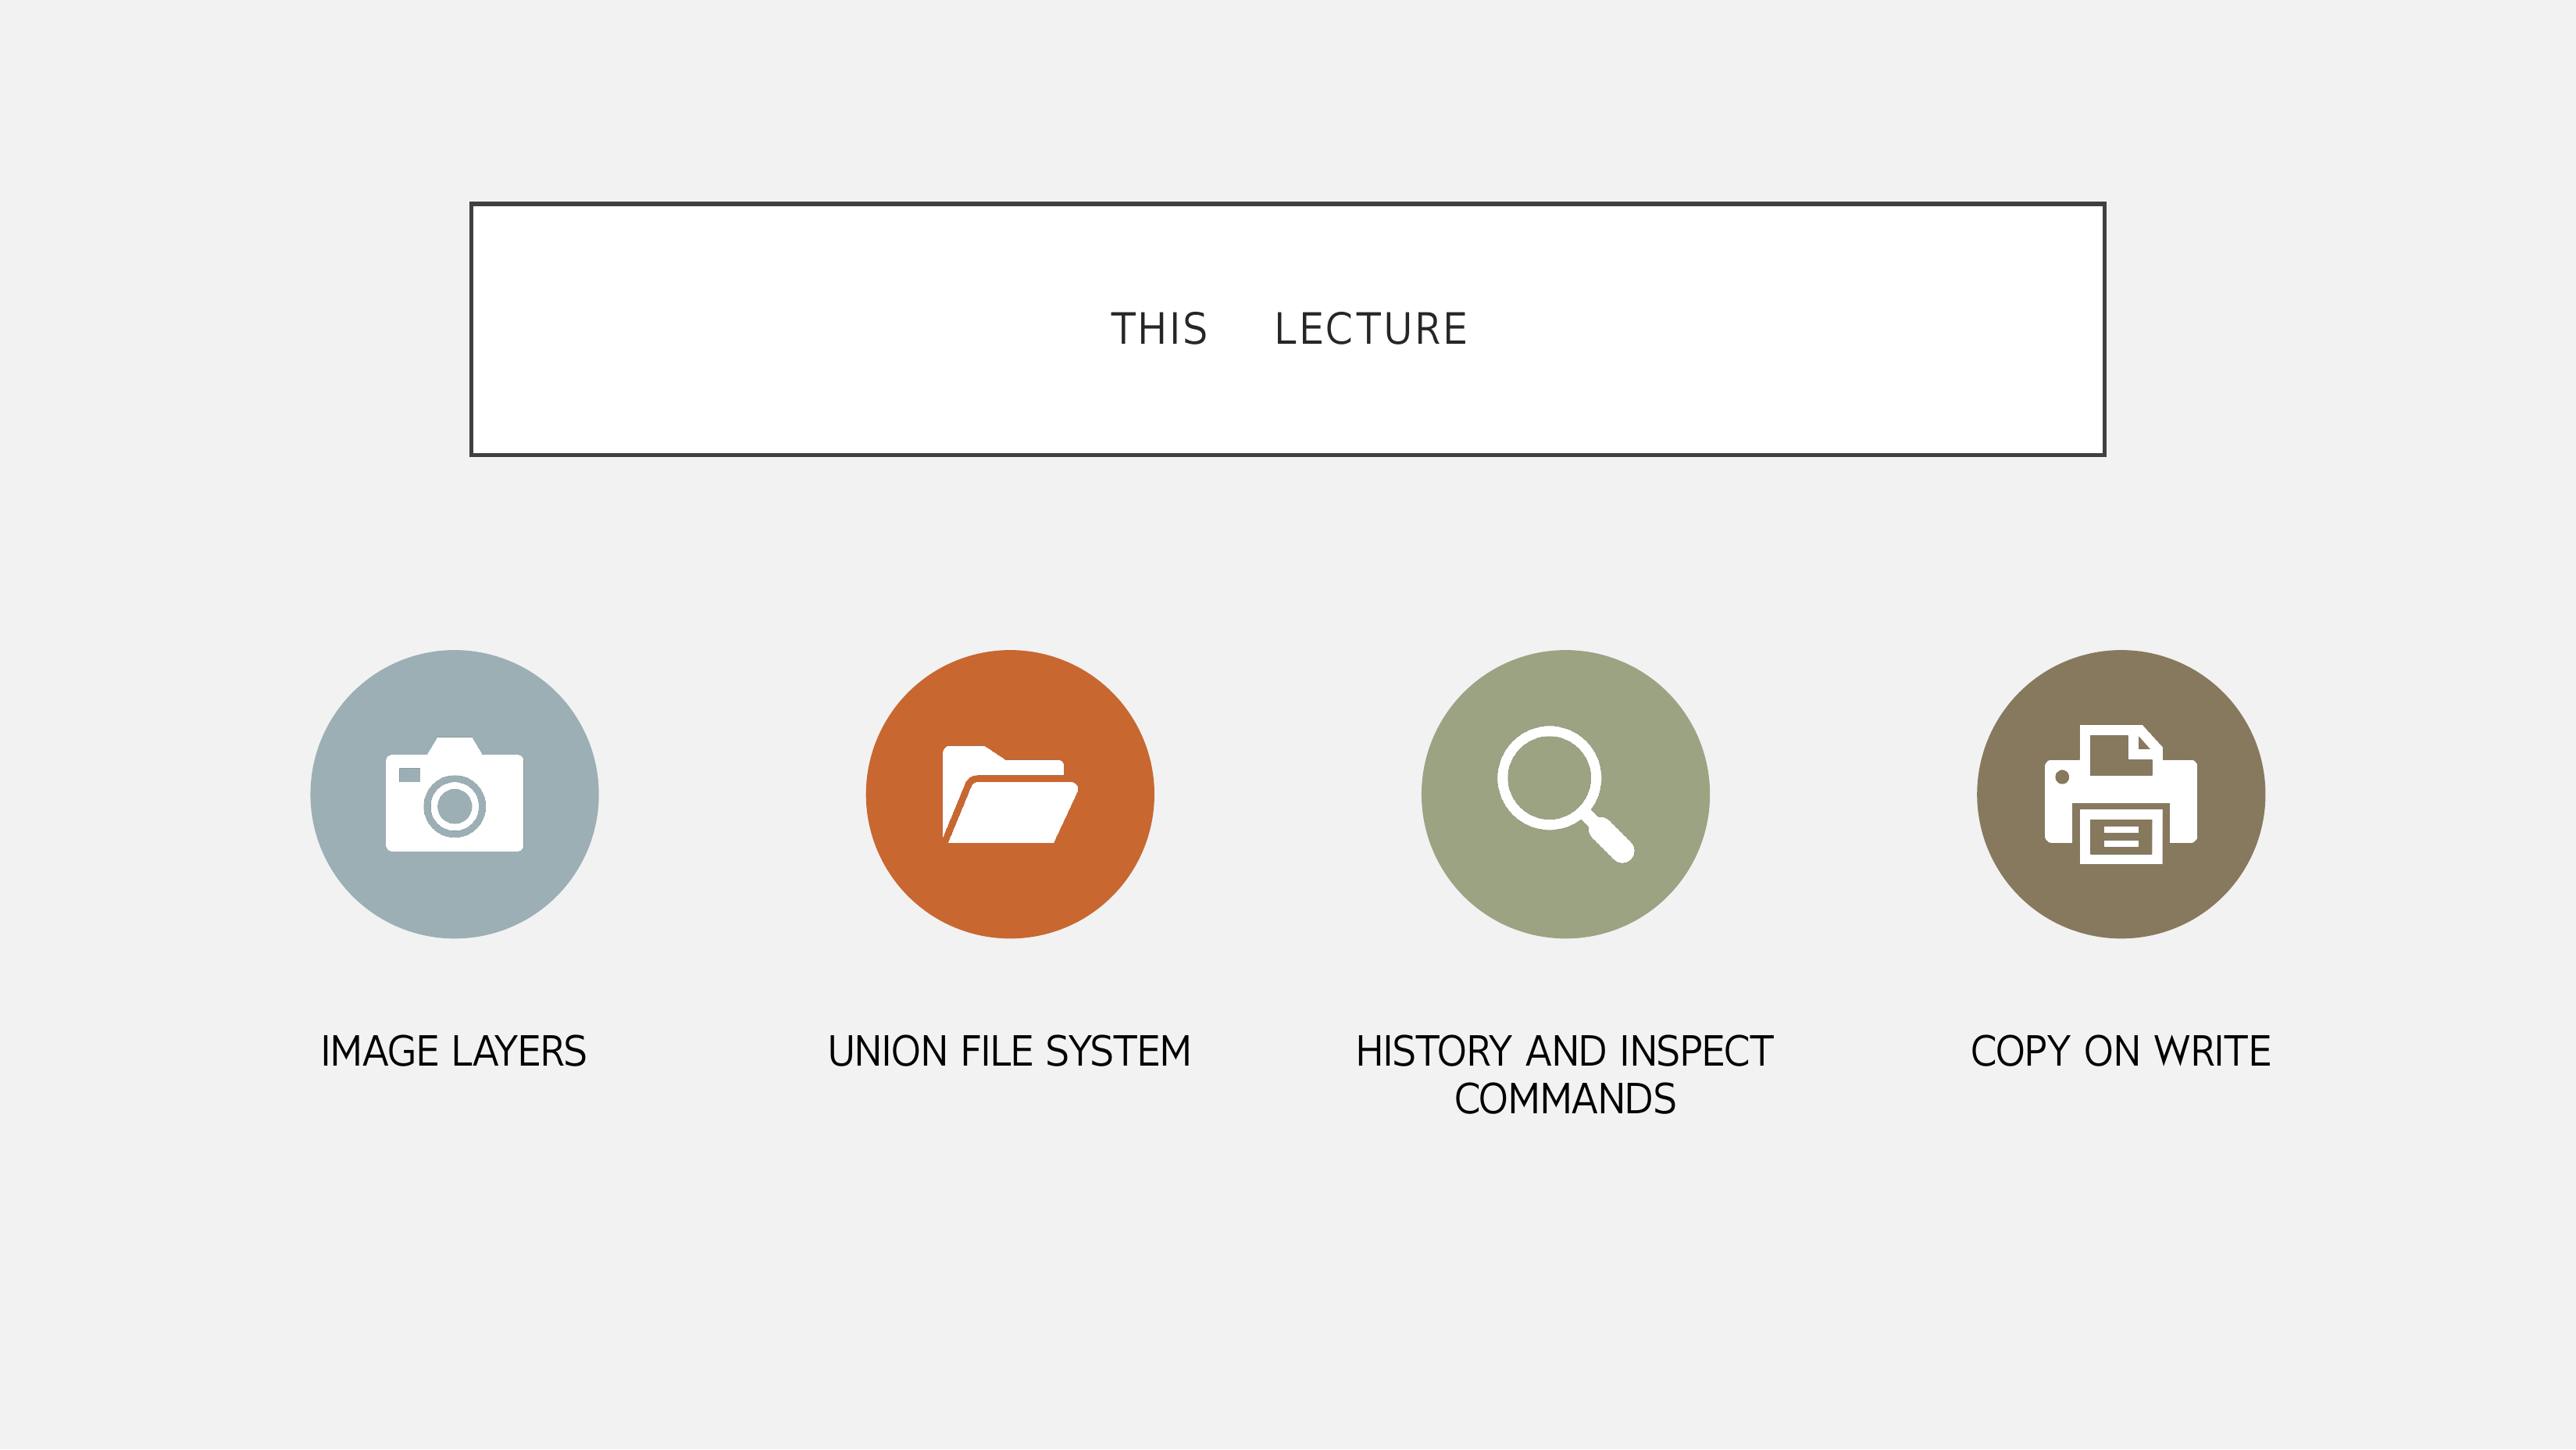

This	Lecture
Image layers
Union file system
history and inspect commands
Copy on write